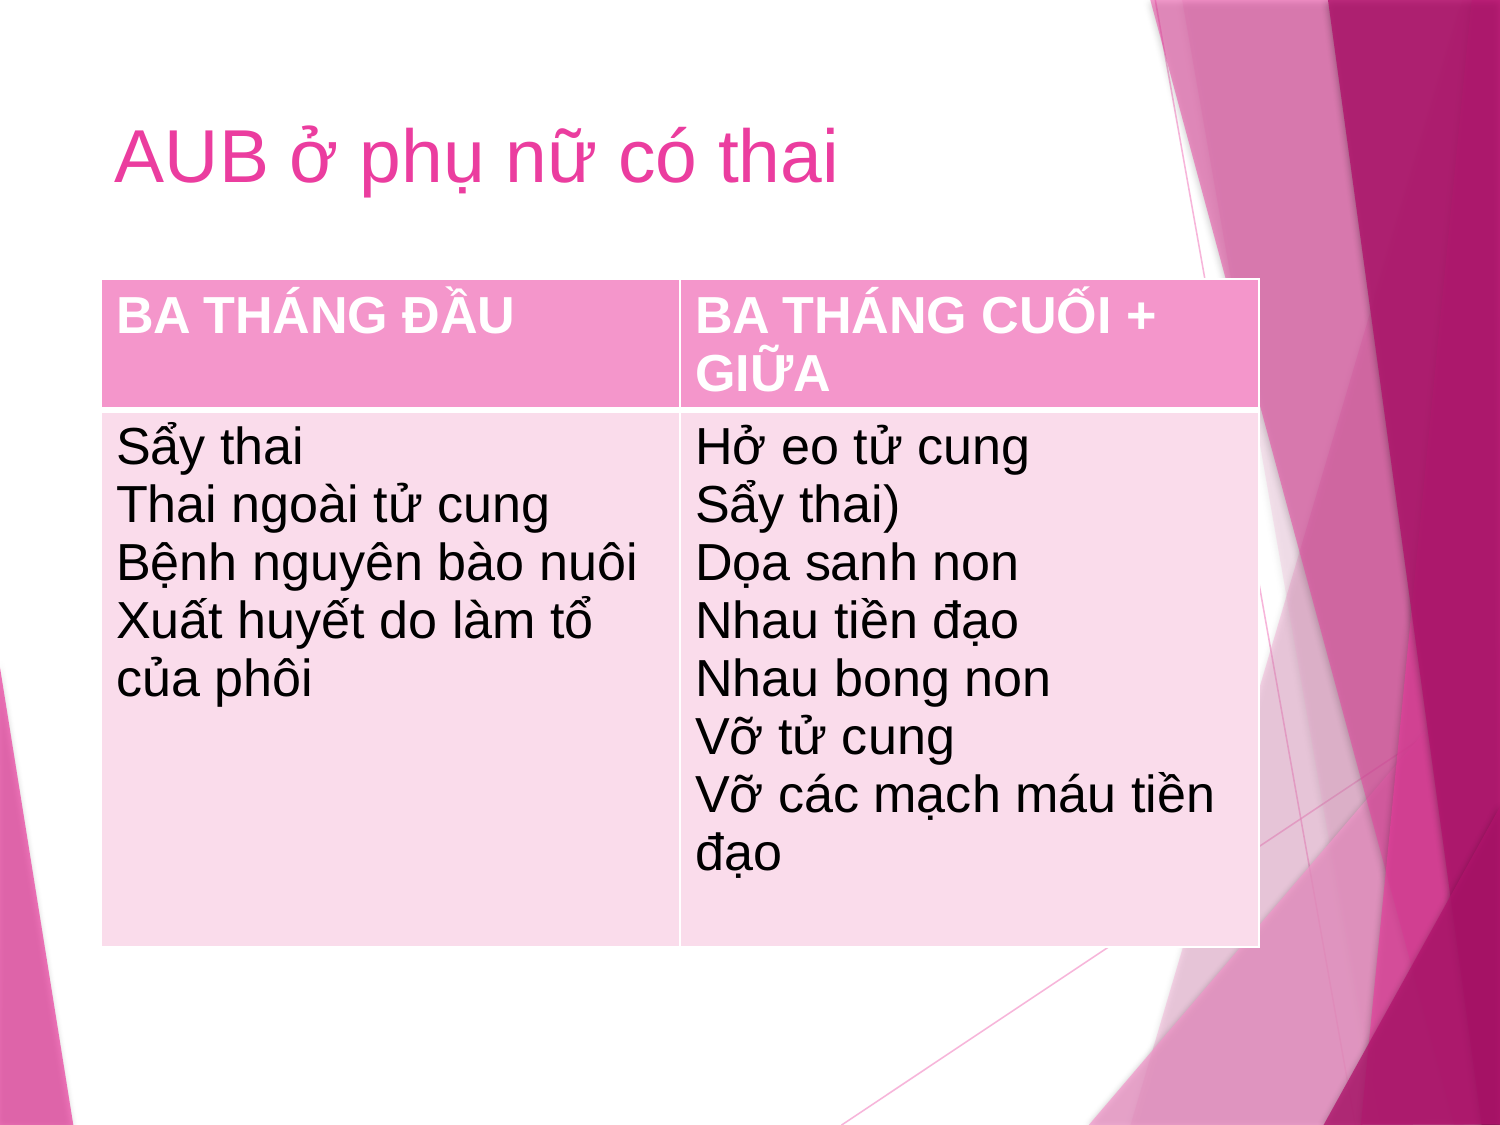

# AUB ở phụ nữ có thai
| BA THÁNG ĐẦU | BA THÁNG CUỐI + GIỮA |
| --- | --- |
| Sẩy thai Thai ngoài tử cung Bệnh nguyên bào nuôi Xuất huyết do làm tổ của phôi | Hở eo tử cung Sẩy thai) Dọa sanh non Nhau tiền đạo Nhau bong non Vỡ tử cung Vỡ các mạch máu tiền đạo |